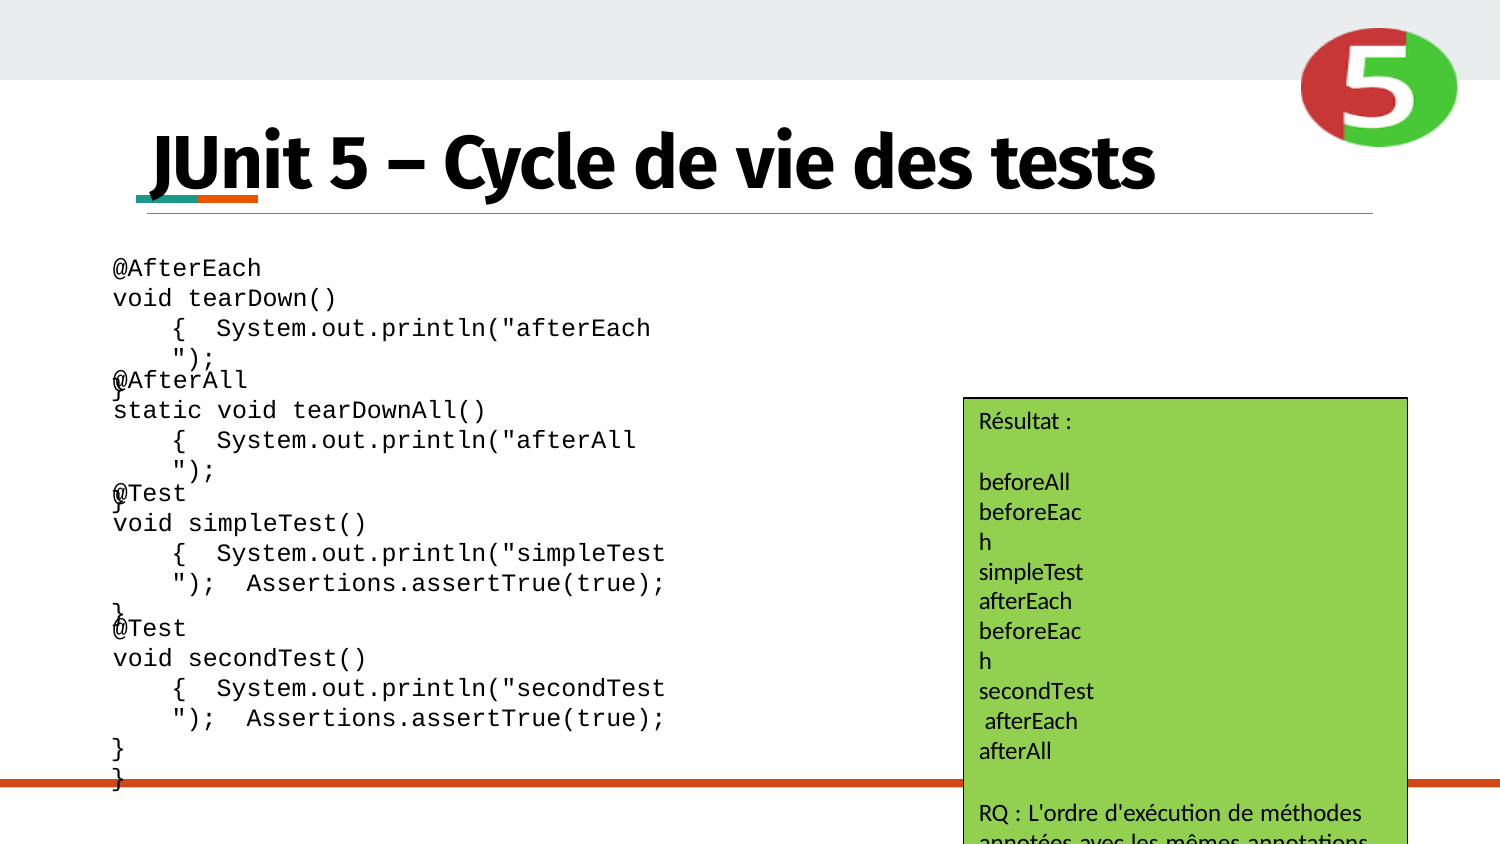

# JUnit 5 – Cycle de vie des tests

@AfterEach
void tearDown() {  System.out.println("afterEach");
}
@AfterAll
static void tearDownAll() {  System.out.println("afterAll");
}
Résultat :

beforeAll  beforeEach  simpleTest  afterEach  beforeEach  secondTest  afterEach  afterAll

RQ : L'ordre d'exécution de méthodes  annotées avec les mêmes annotations  (par exemple @BeforeAll) est indéfini.
@Test
void simpleTest() {  System.out.println("simpleTest");  Assertions.assertTrue(true);
}
@Test
void secondTest() {  System.out.println("secondTest");  Assertions.assertTrue(true);
}
}

USINE LOGICIELLE - © DAVID PLANTROU - 2019